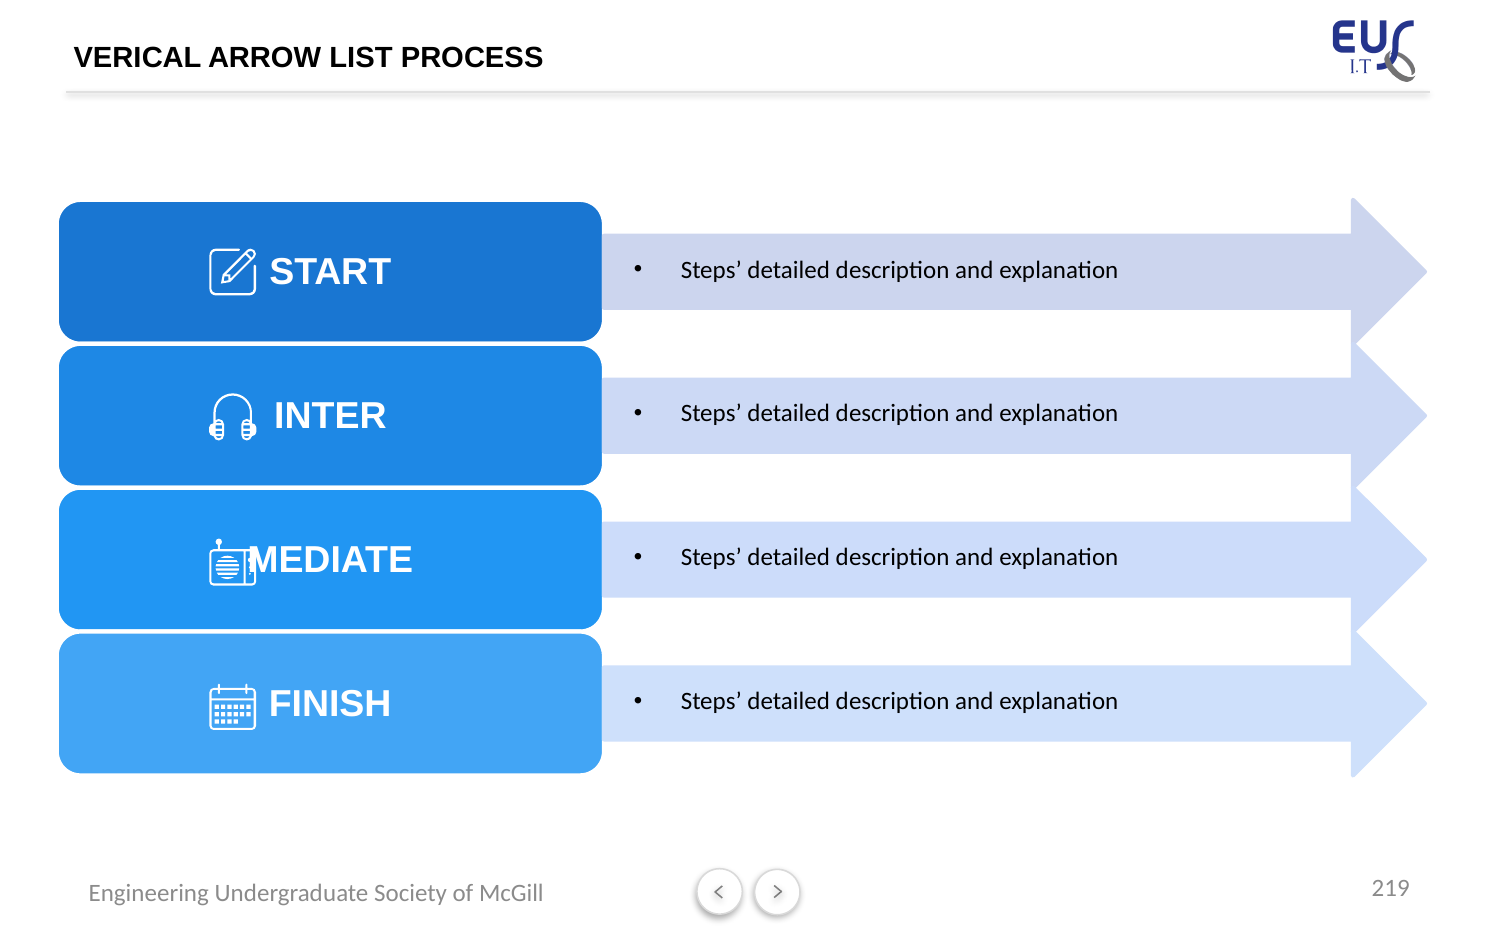

# VERICAL ARROW LIST PROCESS
START
INTER
MEDIATE
FINISH
Steps’ detailed description and explanation
Steps’ detailed description and explanation
Steps’ detailed description and explanation
Steps’ detailed description and explanation

219